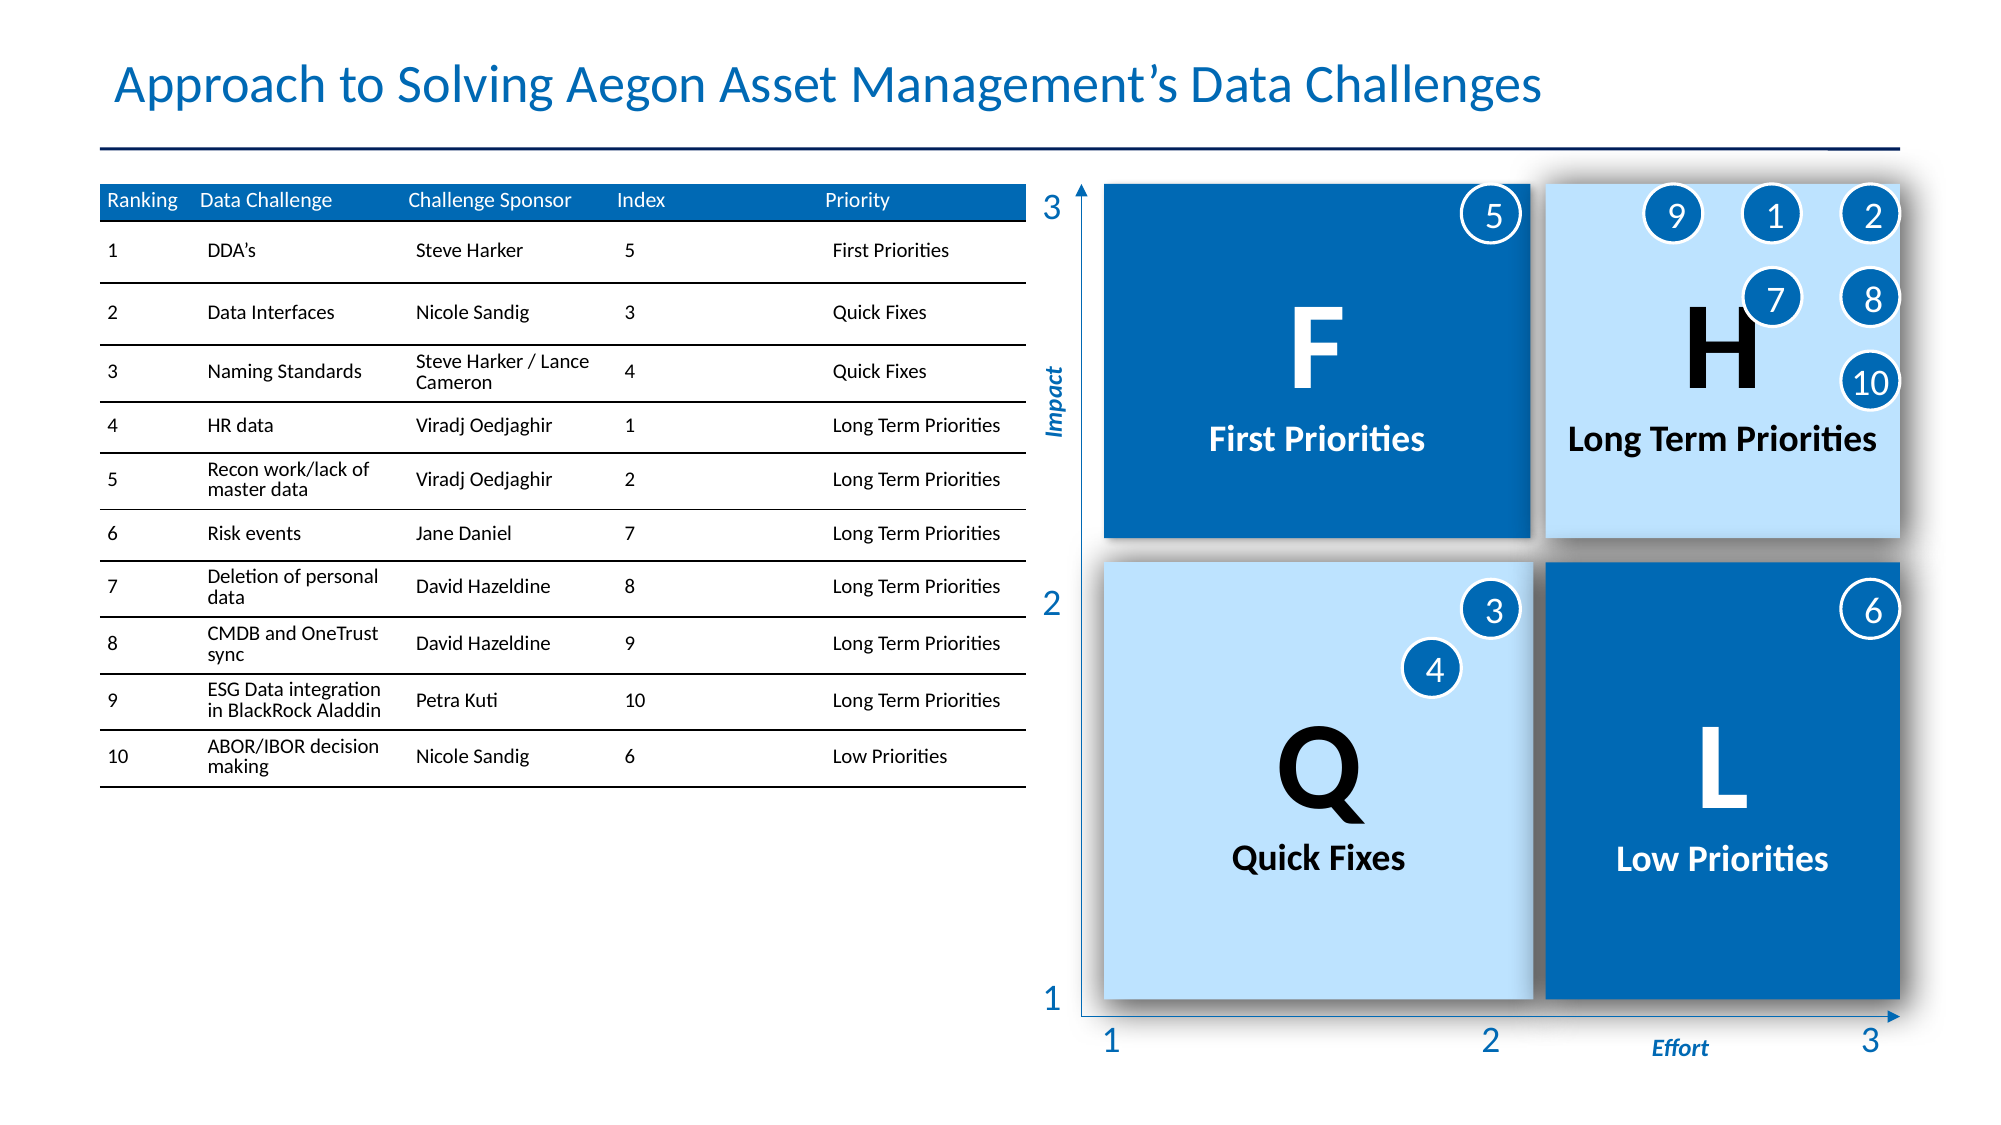

25 July 2022
Presentation title
Page 20
# Approach to Solving Aegon Asset Management’s Data Challenges
| Ranking | Data Challenge | Challenge Sponsor | Index | Priority |
| --- | --- | --- | --- | --- |
| 1 | DDA’s | Steve Harker | 5 | First Priorities |
| 2 | Data Interfaces | Nicole Sandig | 3 | Quick Fixes |
| 3 | Naming Standards | Steve Harker / Lance Cameron | 4 | Quick Fixes |
| 4 | HR data | Viradj Oedjaghir | 1 | Long Term Priorities |
| 5 | Recon work/lack of master data | Viradj Oedjaghir | 2 | Long Term Priorities |
| 6 | Risk events | Jane Daniel | 7 | Long Term Priorities |
| 7 | Deletion of personal data | David Hazeldine | 8 | Long Term Priorities |
| 8 | CMDB and OneTrust sync | David Hazeldine | 9 | Long Term Priorities |
| 9 | ESG Data integration in BlackRock Aladdin | Petra Kuti | 10 | Long Term Priorities |
| 10 | ABOR/IBOR decision making | Nicole Sandig | 6 | Low Priorities |
H
Long Term Priorities
F
First Priorities
3
5
9
1
2
7
8
10
Impact
Q
Quick Fixes
L
Low Priorities
2
3
6
4
1
1
2
Effort
3